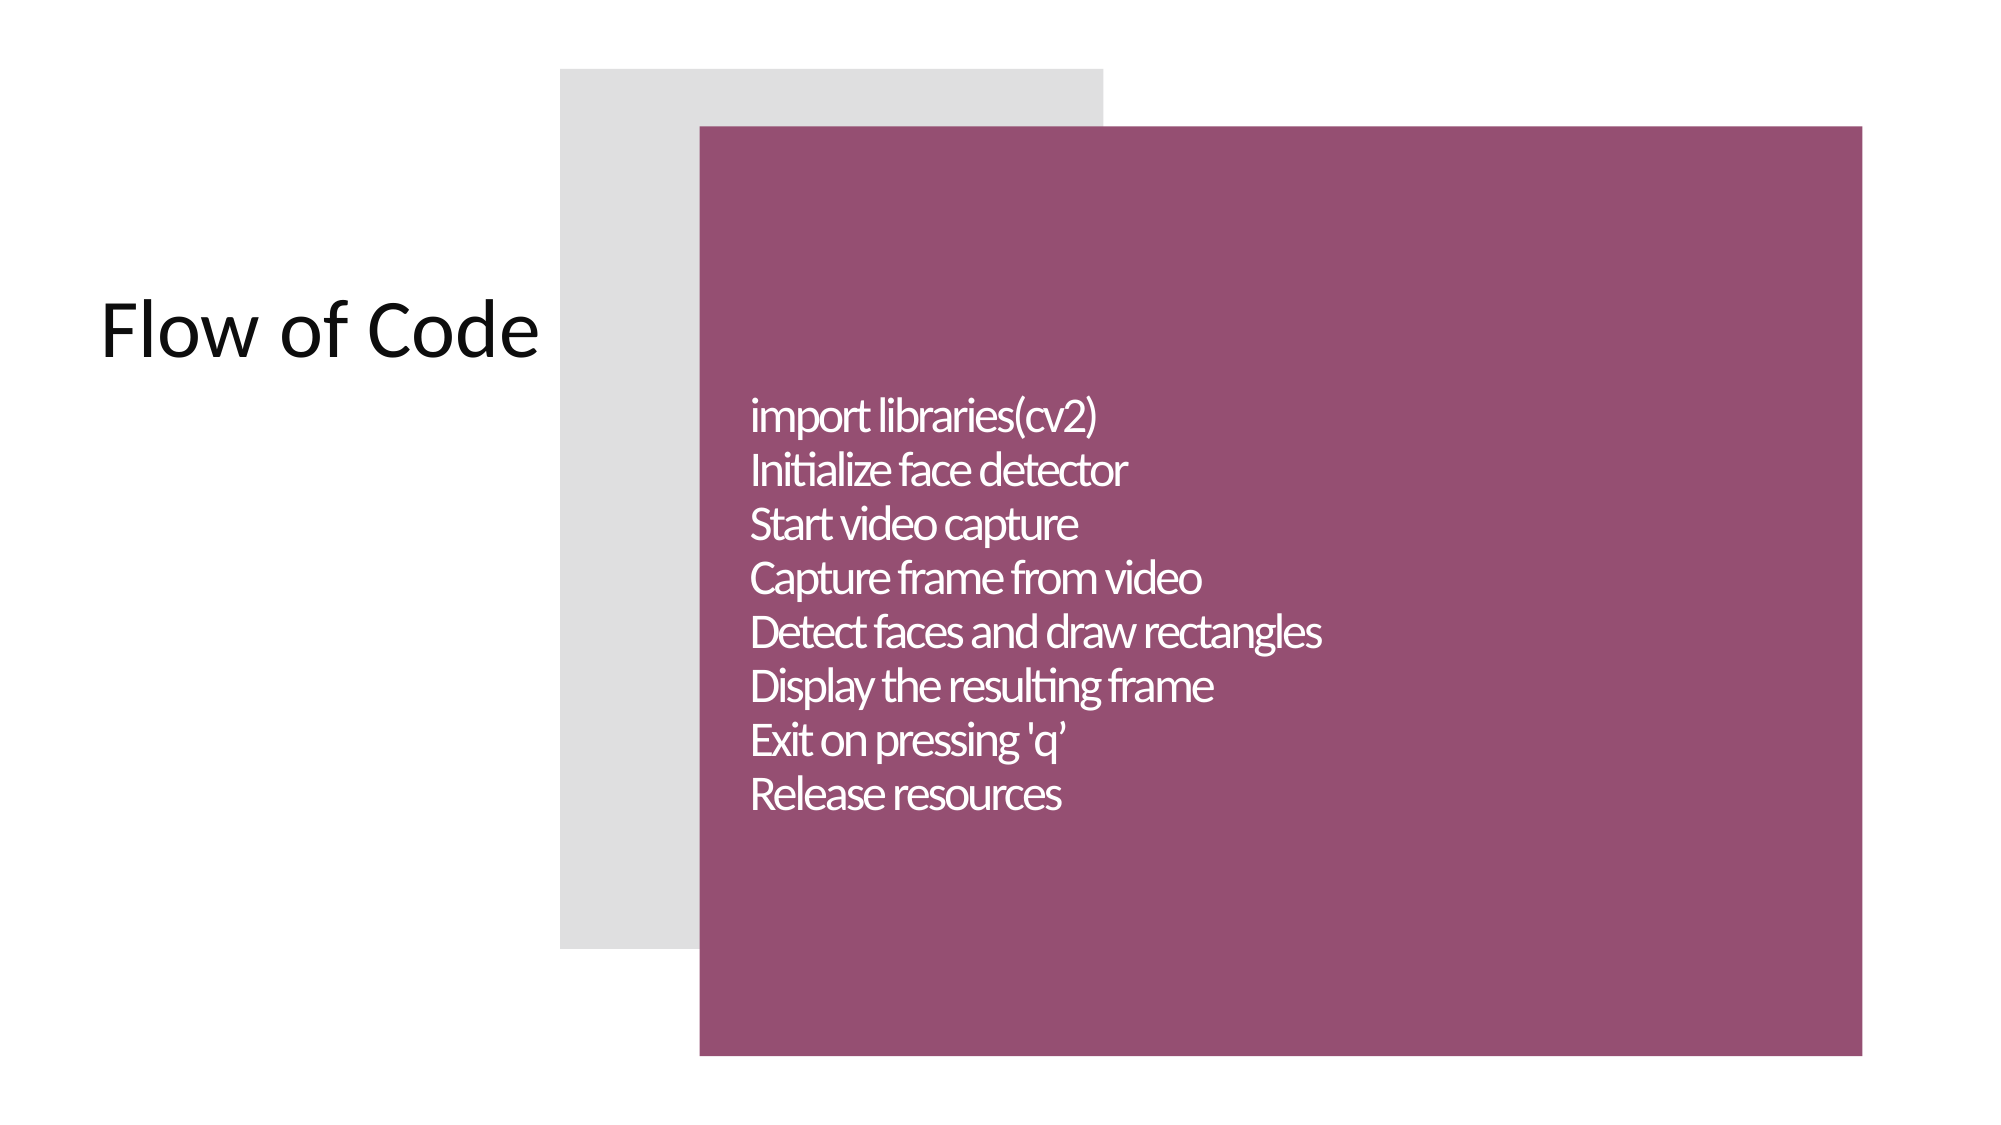

# import libraries(cv2) Initialize face detector Start video capture Capture frame from video Detect faces and draw rectangles Display the resulting frame Exit on pressing 'q’ Release resources
Flow of Code